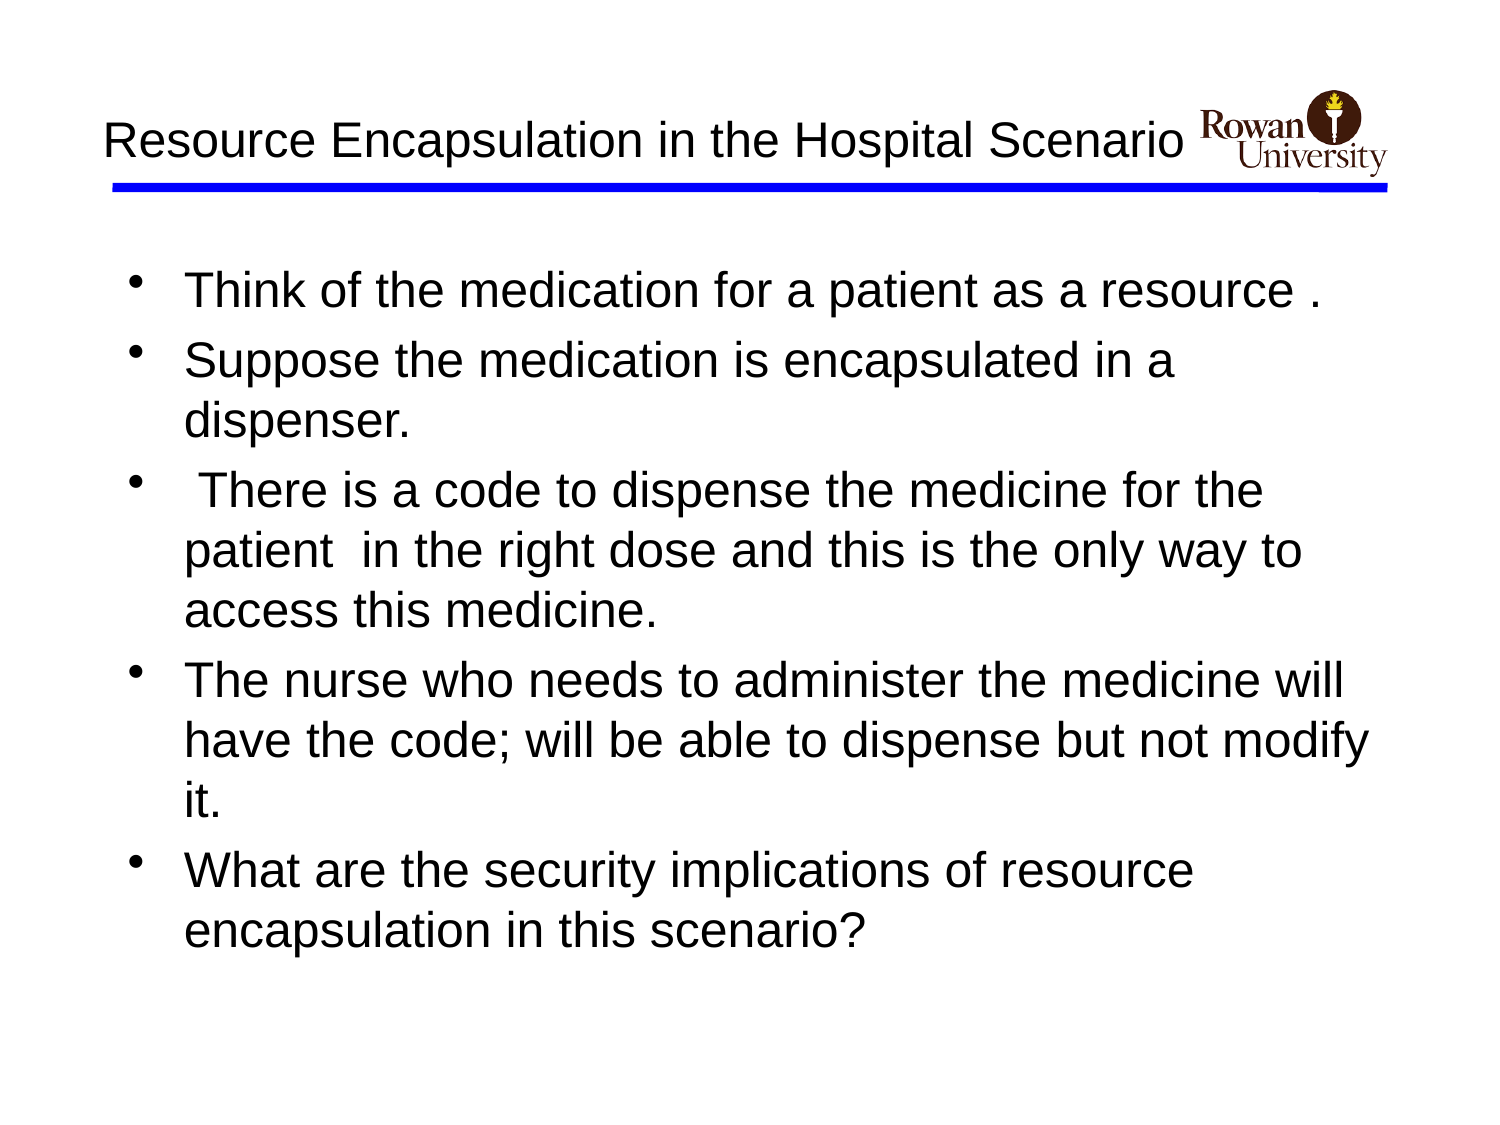

# Resource Encapsulation in the Hospital Scenario
Think of the medication for a patient as a resource .
Suppose the medication is encapsulated in a dispenser.
 There is a code to dispense the medicine for the patient  in the right dose and this is the only way to access this medicine.
The nurse who needs to administer the medicine will have the code; will be able to dispense but not modify it.
What are the security implications of resource encapsulation in this scenario?